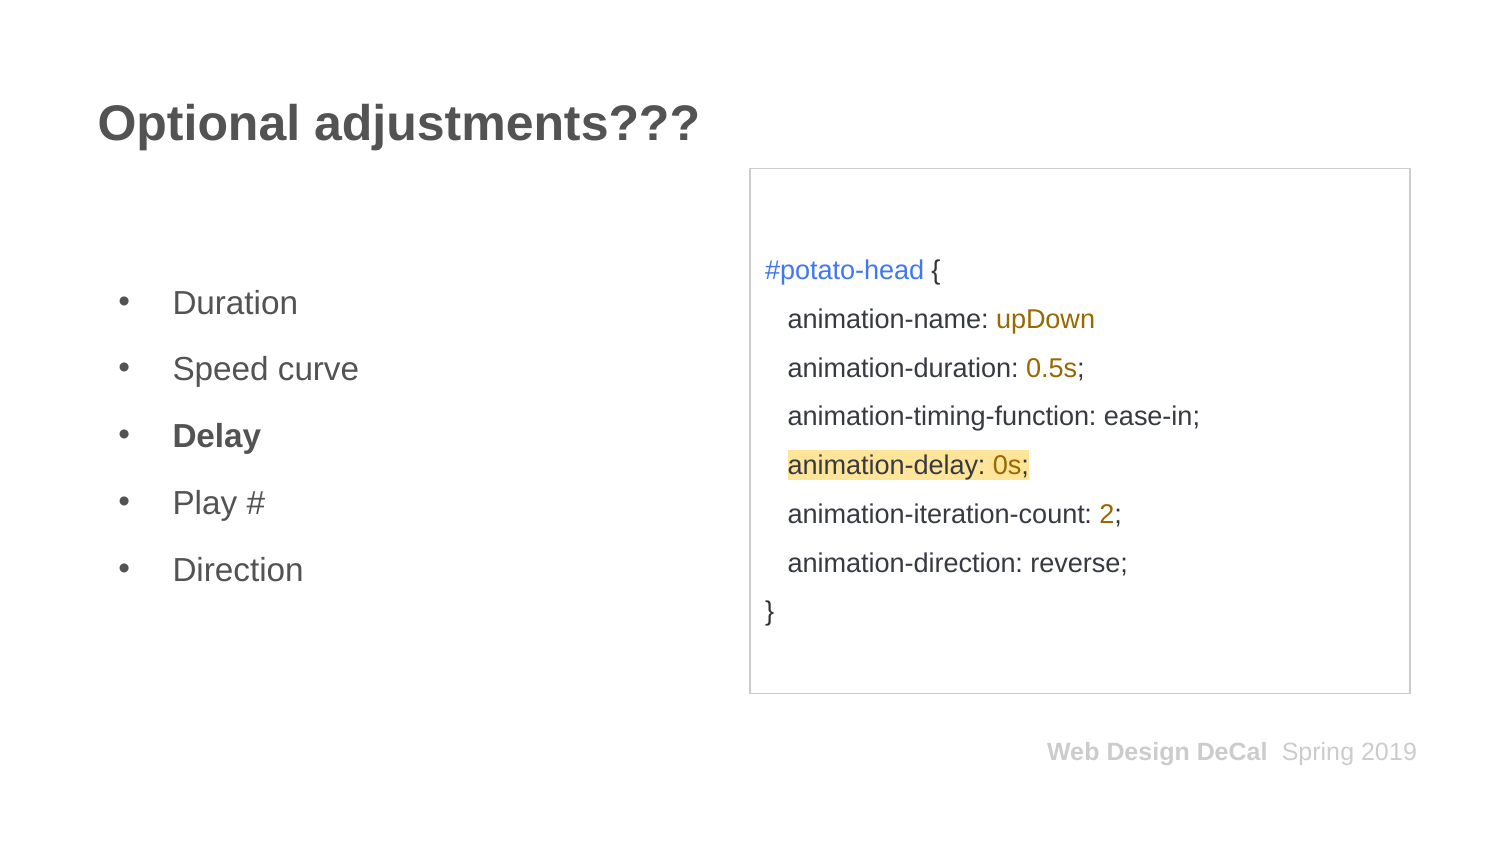

# Optional adjustments???
Duration
Speed curve
Delay
Play #
Direction
#potato-head {
   animation-name: upDown
   animation-duration: 0.5s;
   animation-timing-function: ease-in;
   animation-delay: 0s;
   animation-iteration-count: 2;
   animation-direction: reverse;
}